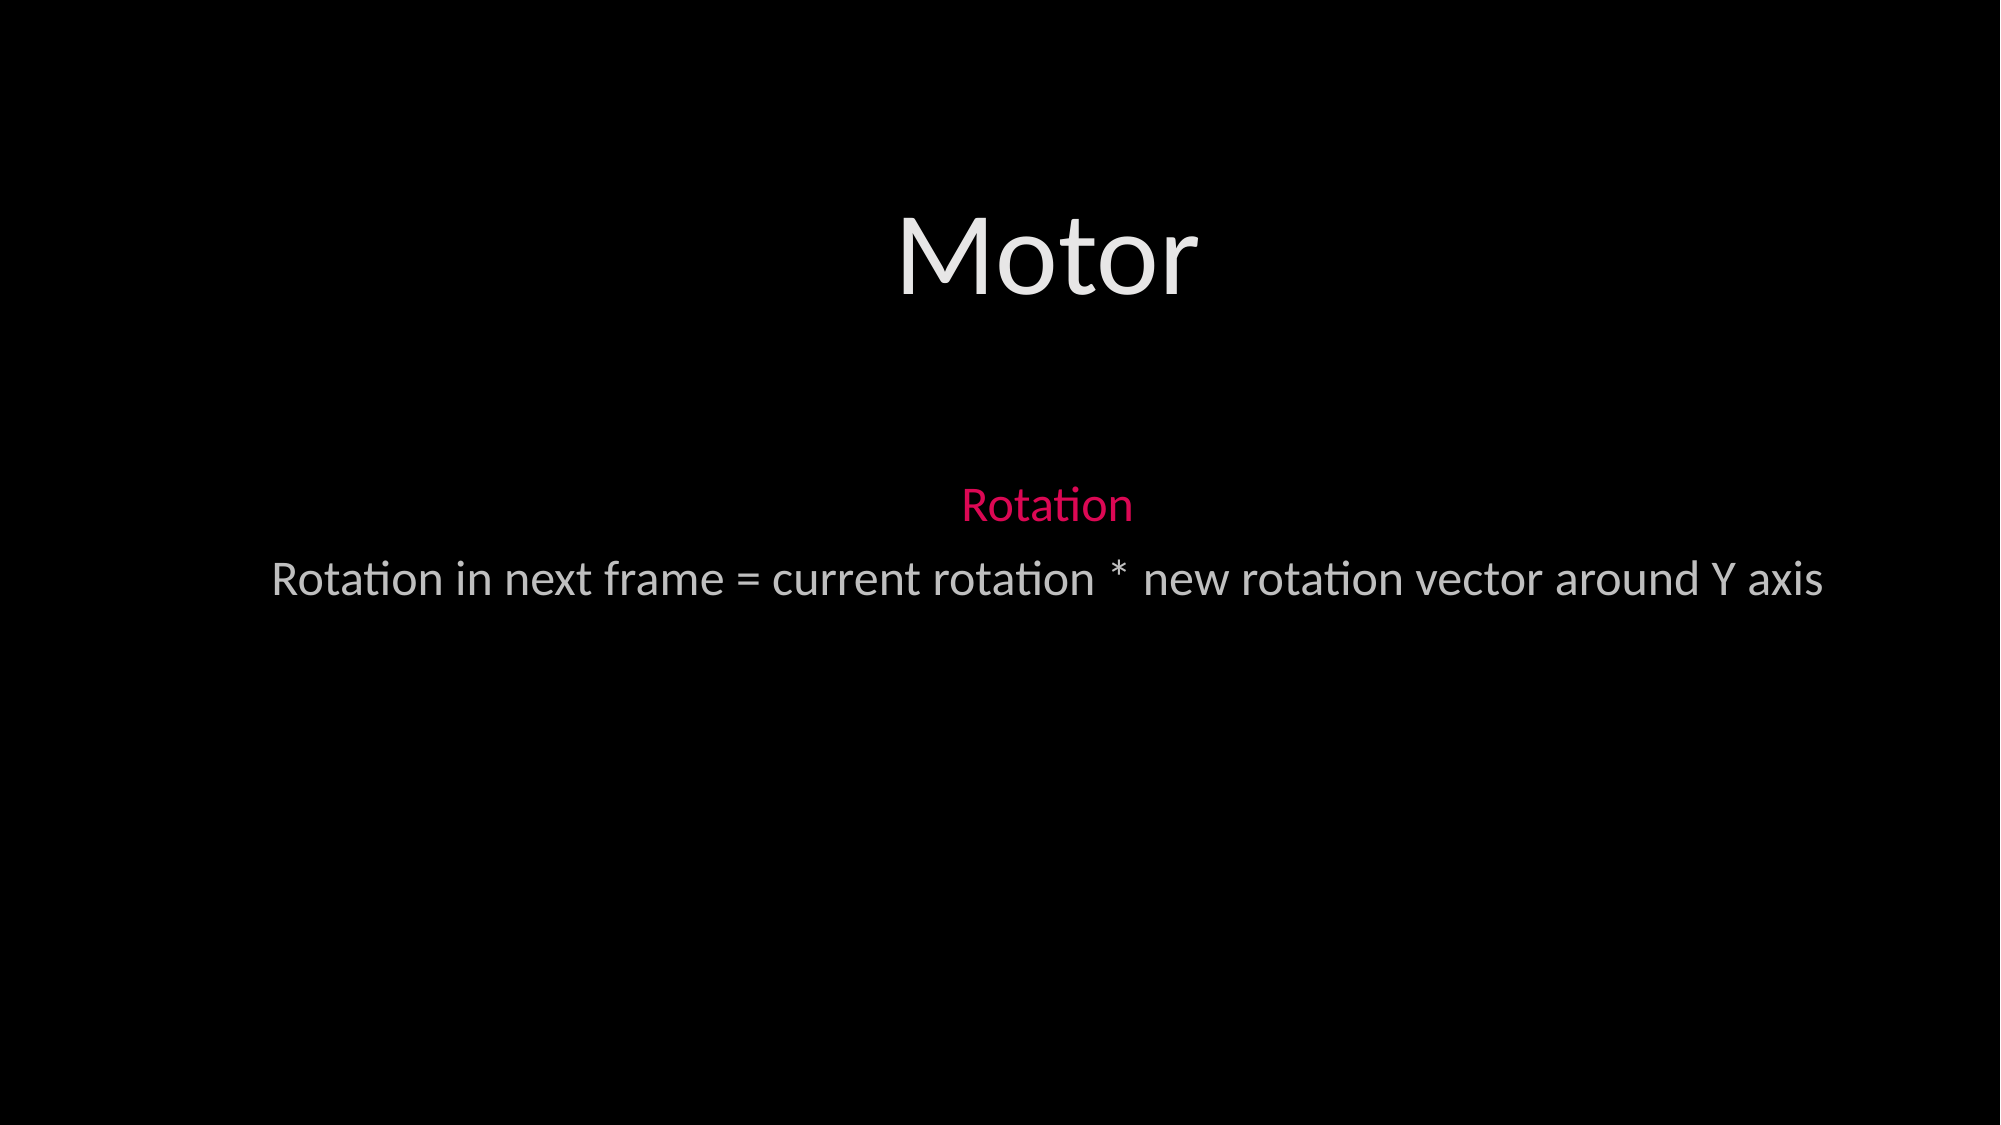

# Motor
Rotation
Rotation in next frame = current rotation * new rotation vector around Y axis